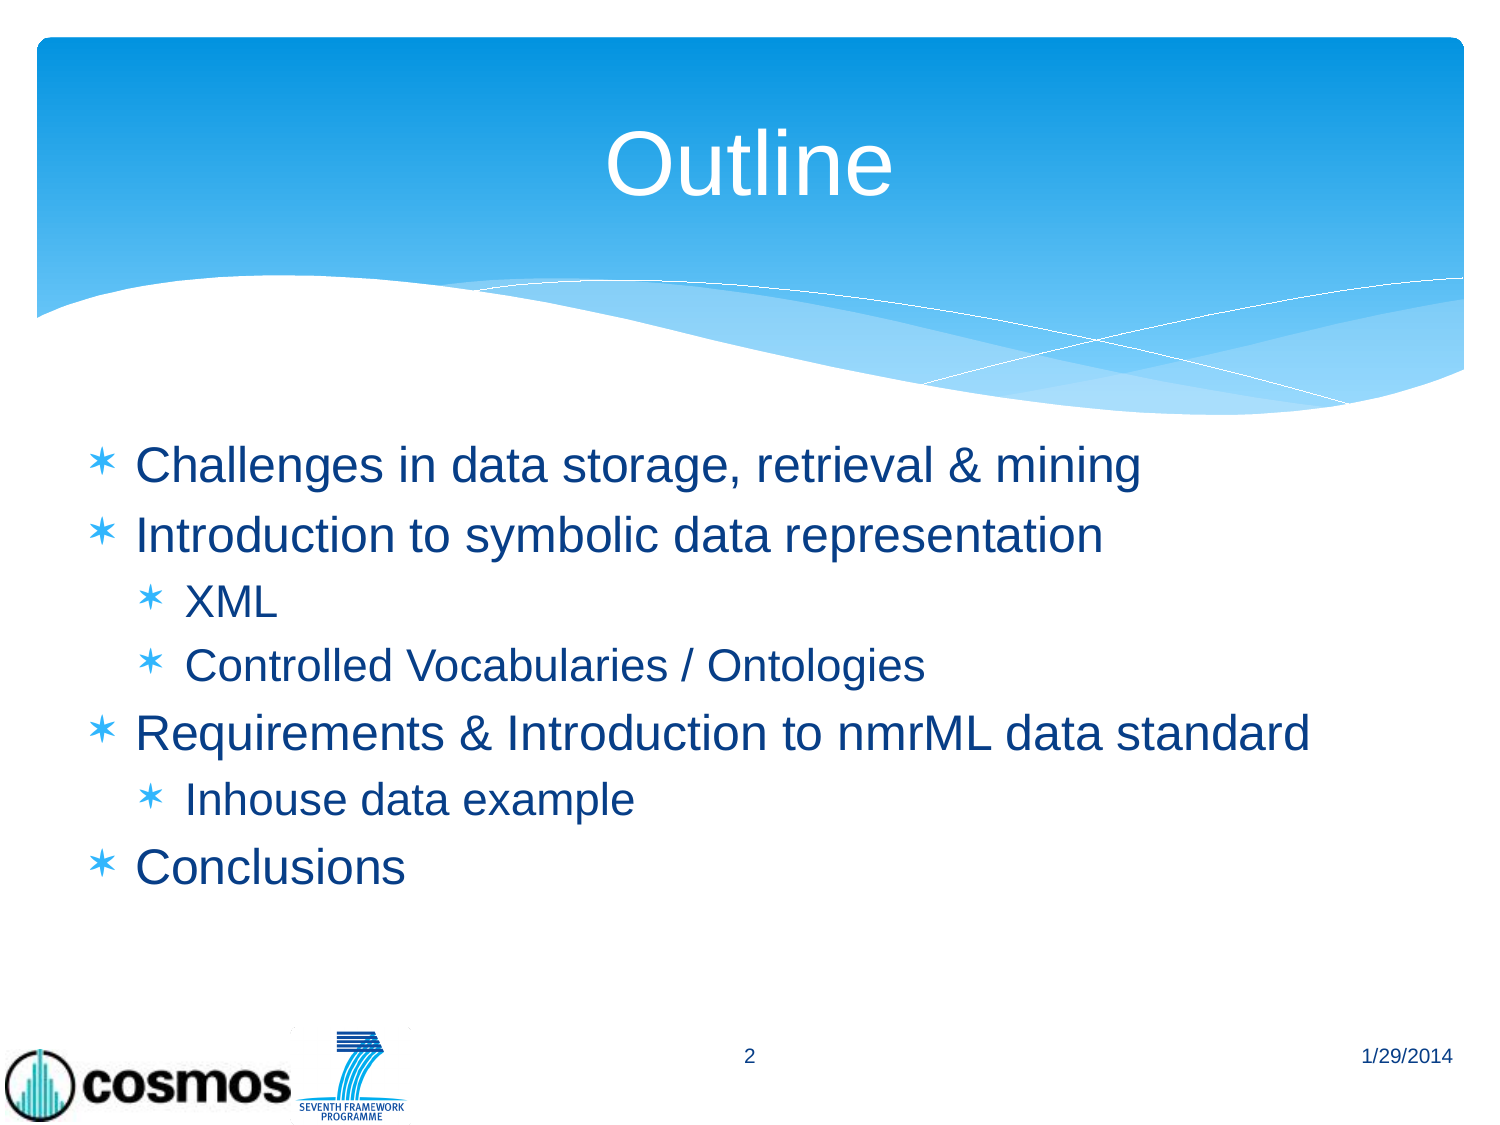

# Outline
Challenges in data storage, retrieval & mining
Introduction to symbolic data representation
XML
Controlled Vocabularies / Ontologies
Requirements & Introduction to nmrML data standard
Inhouse data example
Conclusions
2
1/29/2014